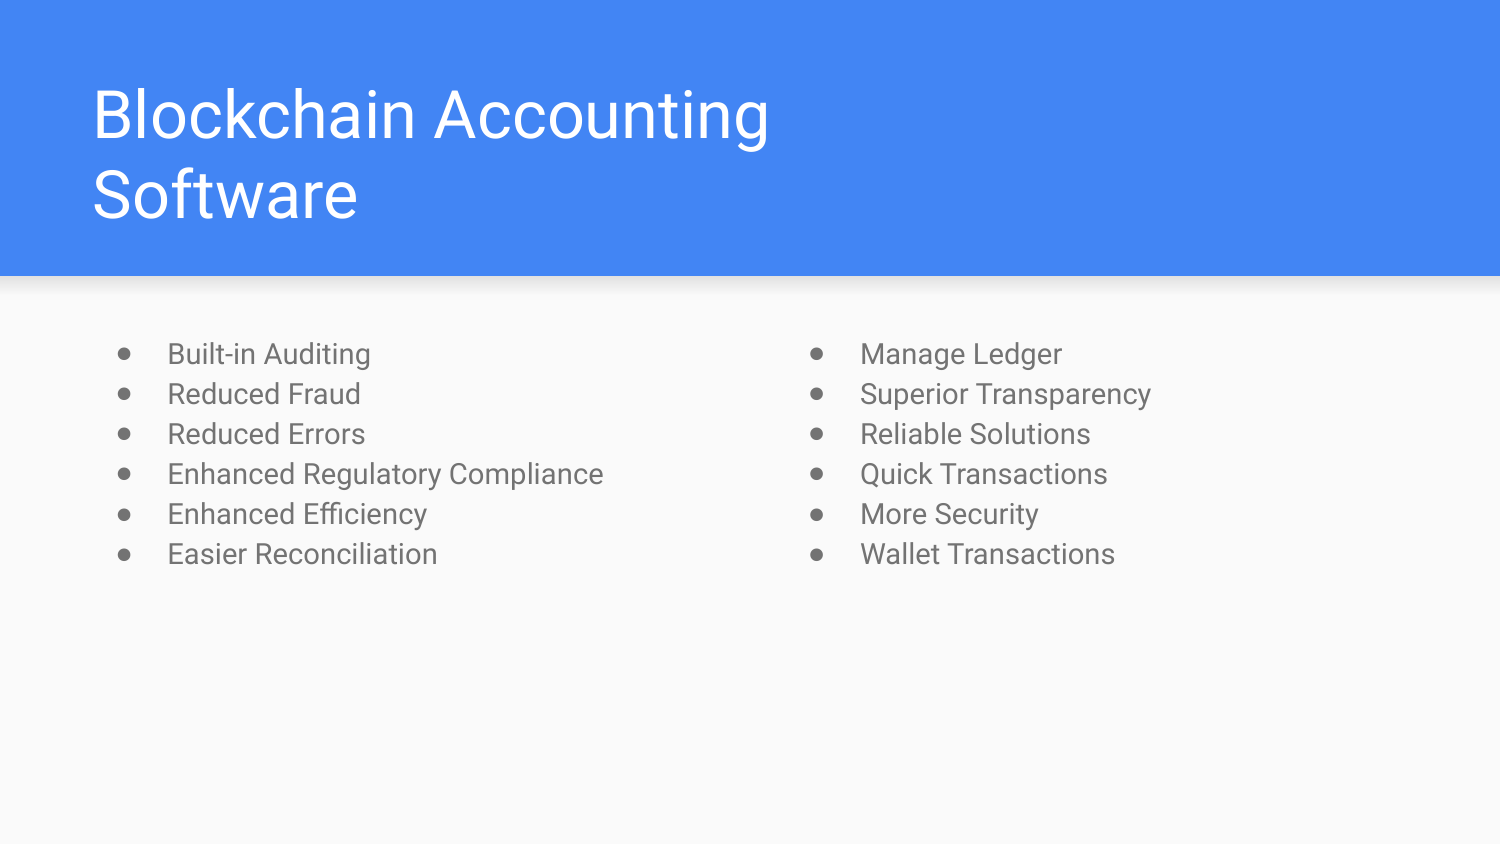

# Blockchain Accounting
Software
Built-in Auditing
Reduced Fraud
Reduced Errors
Enhanced Regulatory Compliance
Enhanced Efficiency
Easier Reconciliation
Manage Ledger
Superior Transparency
Reliable Solutions
Quick Transactions
More Security
Wallet Transactions